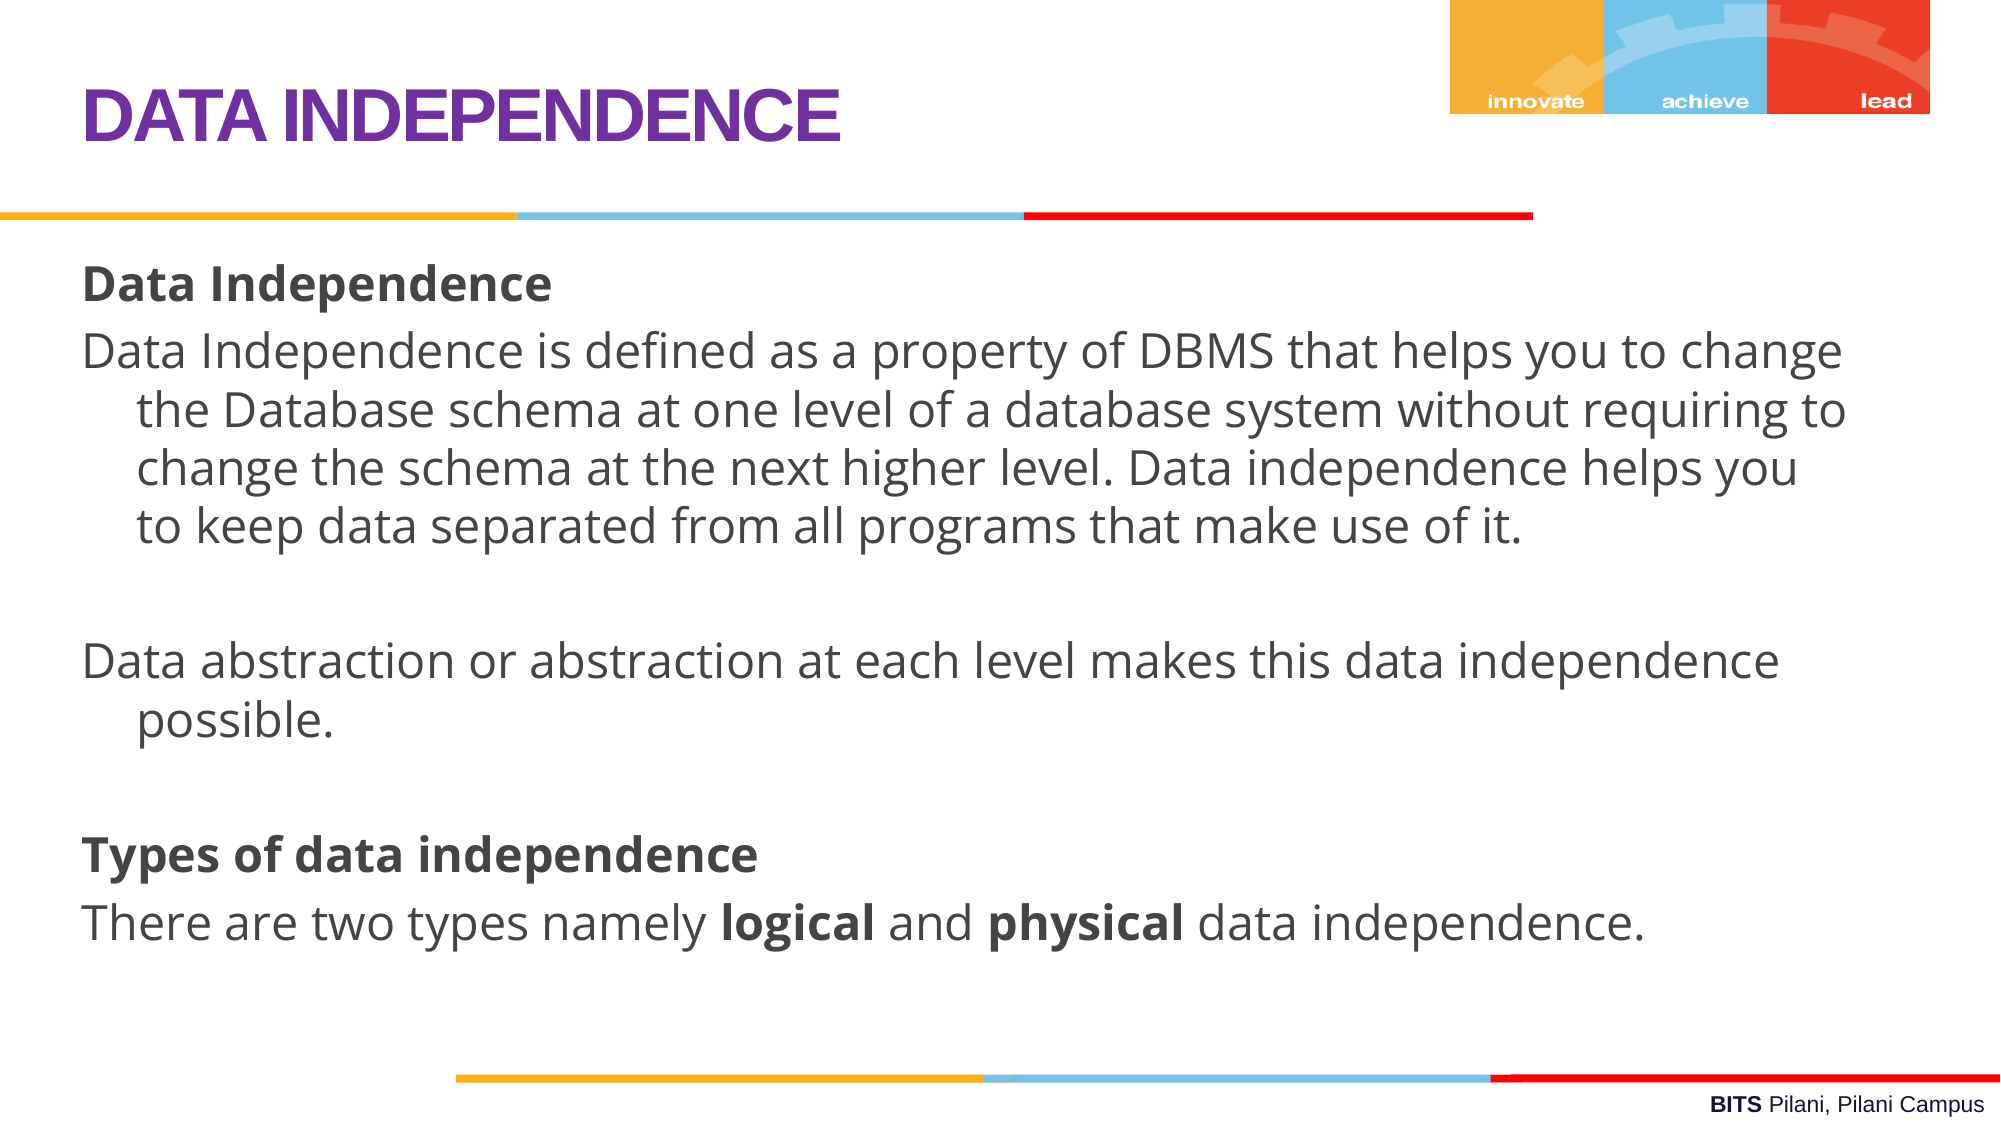

DATA INDEPENDENCE
Data Independence
Data Independence is defined as a property of DBMS that helps you to change the Database schema at one level of a database system without requiring to change the schema at the next higher level. Data independence helps you to keep data separated from all programs that make use of it.

Data abstraction or abstraction at each level makes this data independence possible.

Types of data independence
There are two types namely logical and physical data independence.